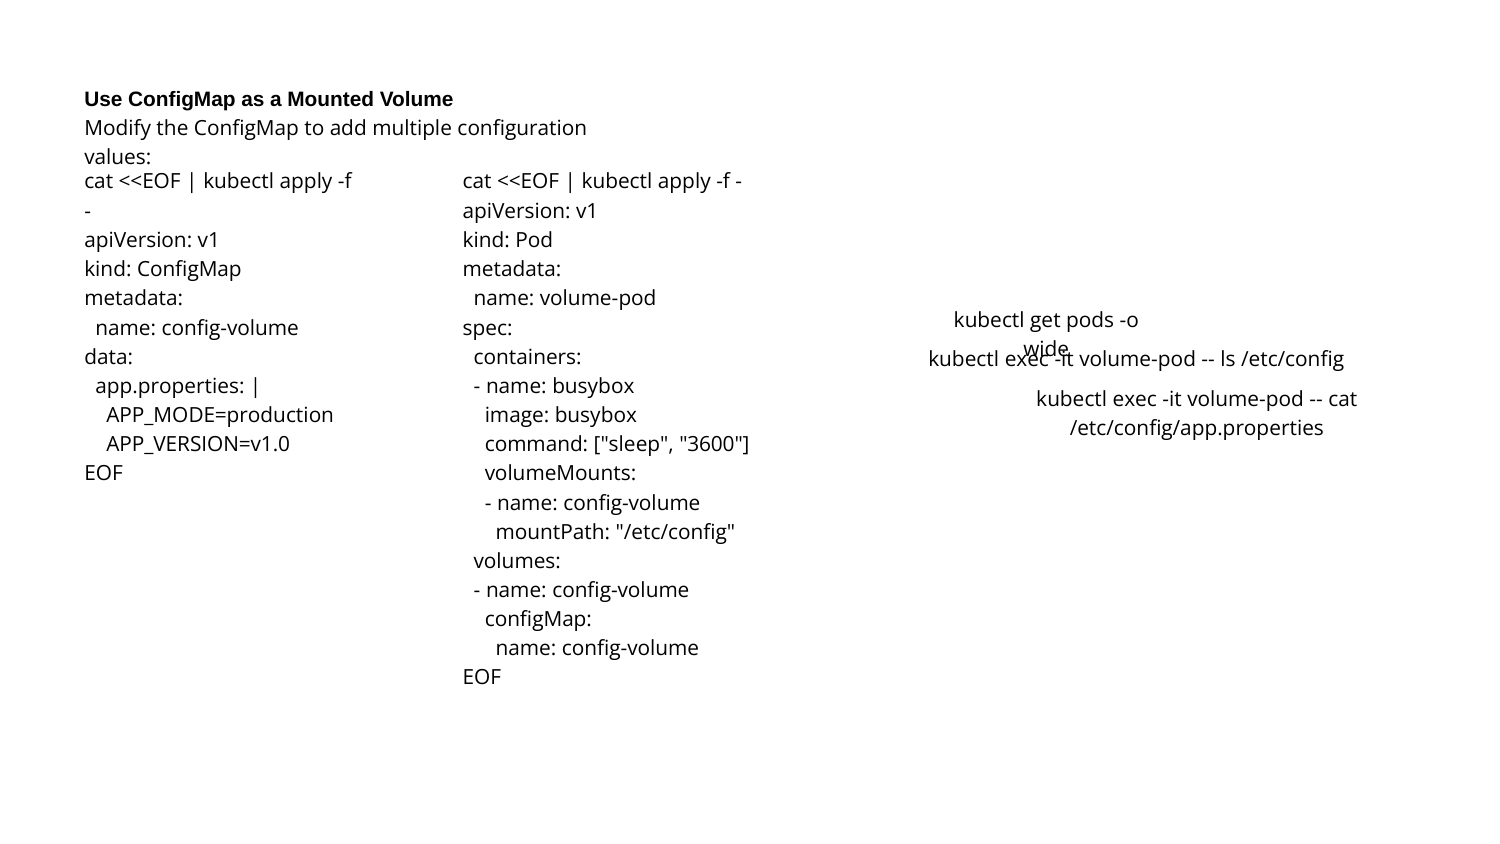

Use ConfigMap as a Mounted Volume
Modify the ConfigMap to add multiple configuration values:
cat <<EOF | kubectl apply -f -
apiVersion: v1
kind: ConfigMap
metadata:
  name: config-volume
data:
  app.properties: |
    APP_MODE=production
    APP_VERSION=v1.0
EOF
cat <<EOF | kubectl apply -f -
apiVersion: v1
kind: Pod
metadata:
  name: volume-pod
spec:
  containers:
  - name: busybox
    image: busybox
    command: ["sleep", "3600"]
    volumeMounts:
    - name: config-volume
      mountPath: "/etc/config"
  volumes:
  - name: config-volume
    configMap:
      name: config-volume
EOF
kubectl get pods -o wide
kubectl exec -it volume-pod -- ls /etc/config
kubectl exec -it volume-pod -- cat /etc/config/app.properties